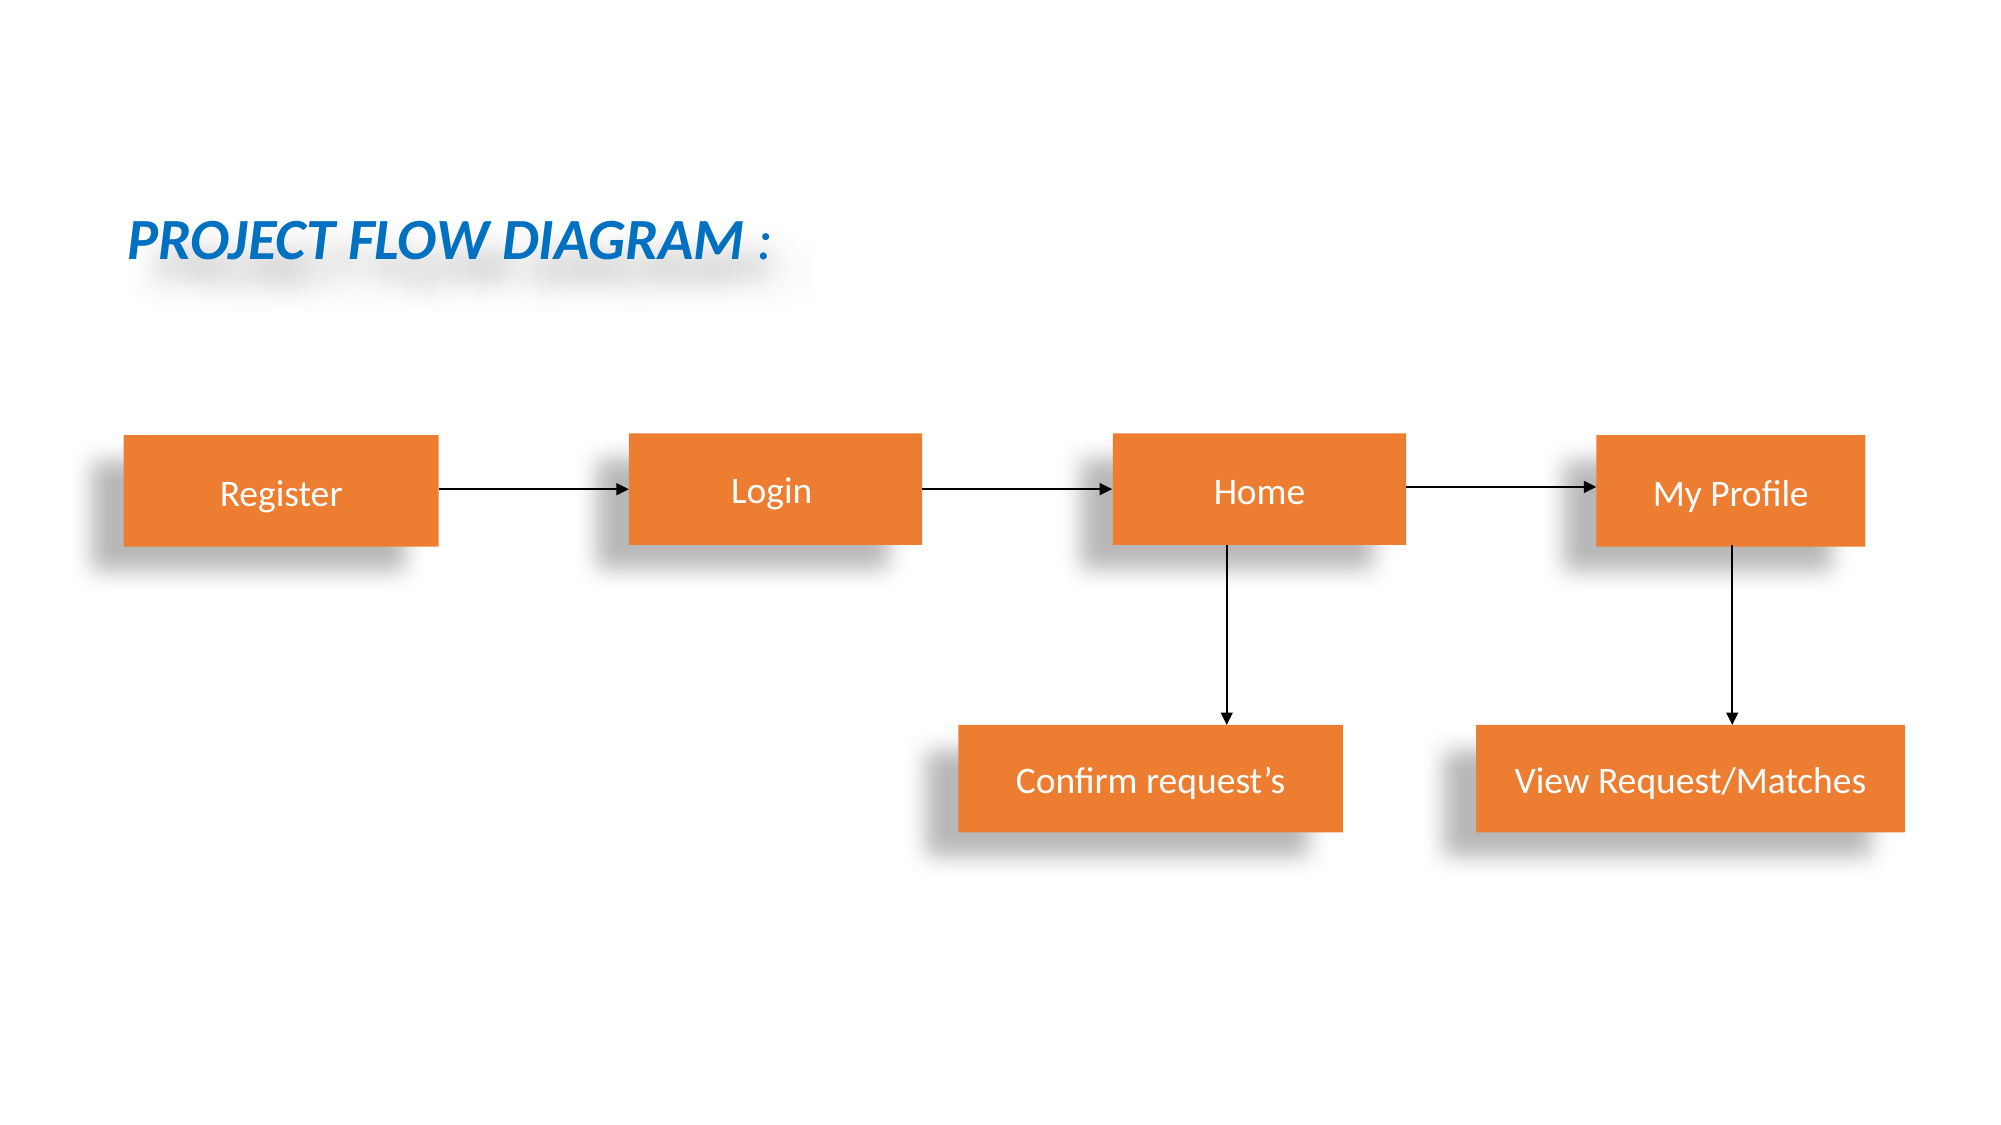

PROJECT FLOW DIAGRAM :

Home
Register
My Profile
Login
Confirm request’s
View Request/Matches